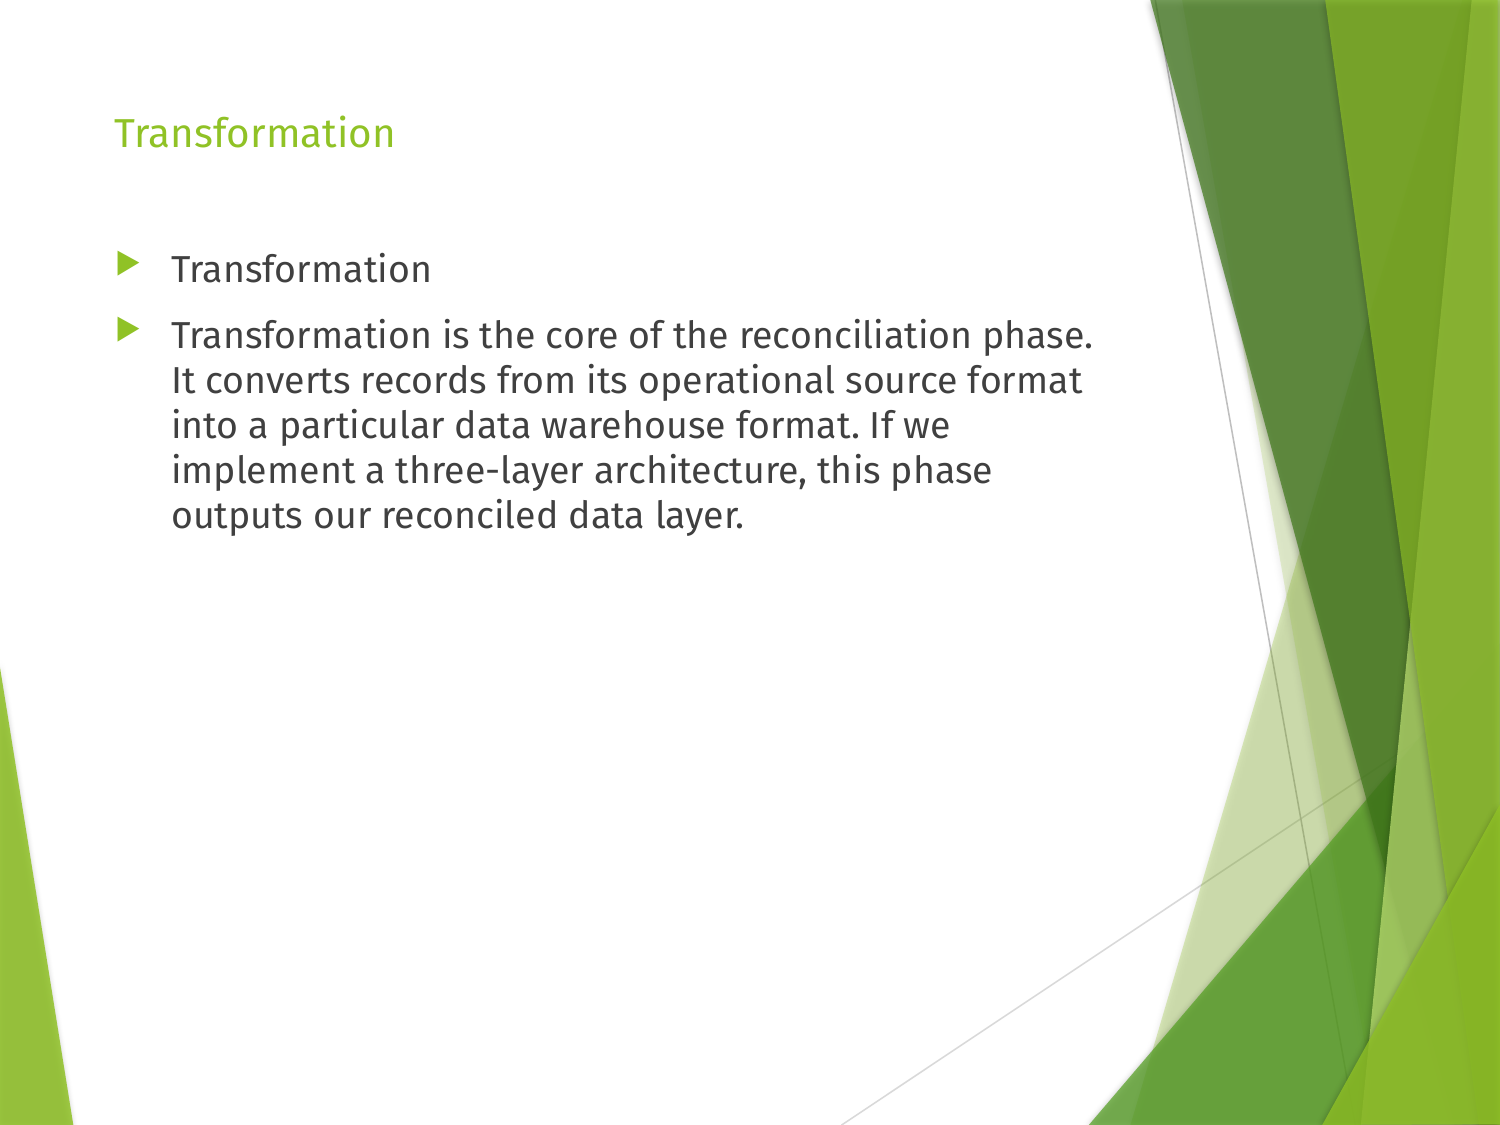

# Transformation
Transformation
Transformation is the core of the reconciliation phase. It converts records from its operational source format into a particular data warehouse format. If we implement a three-layer architecture, this phase outputs our reconciled data layer.